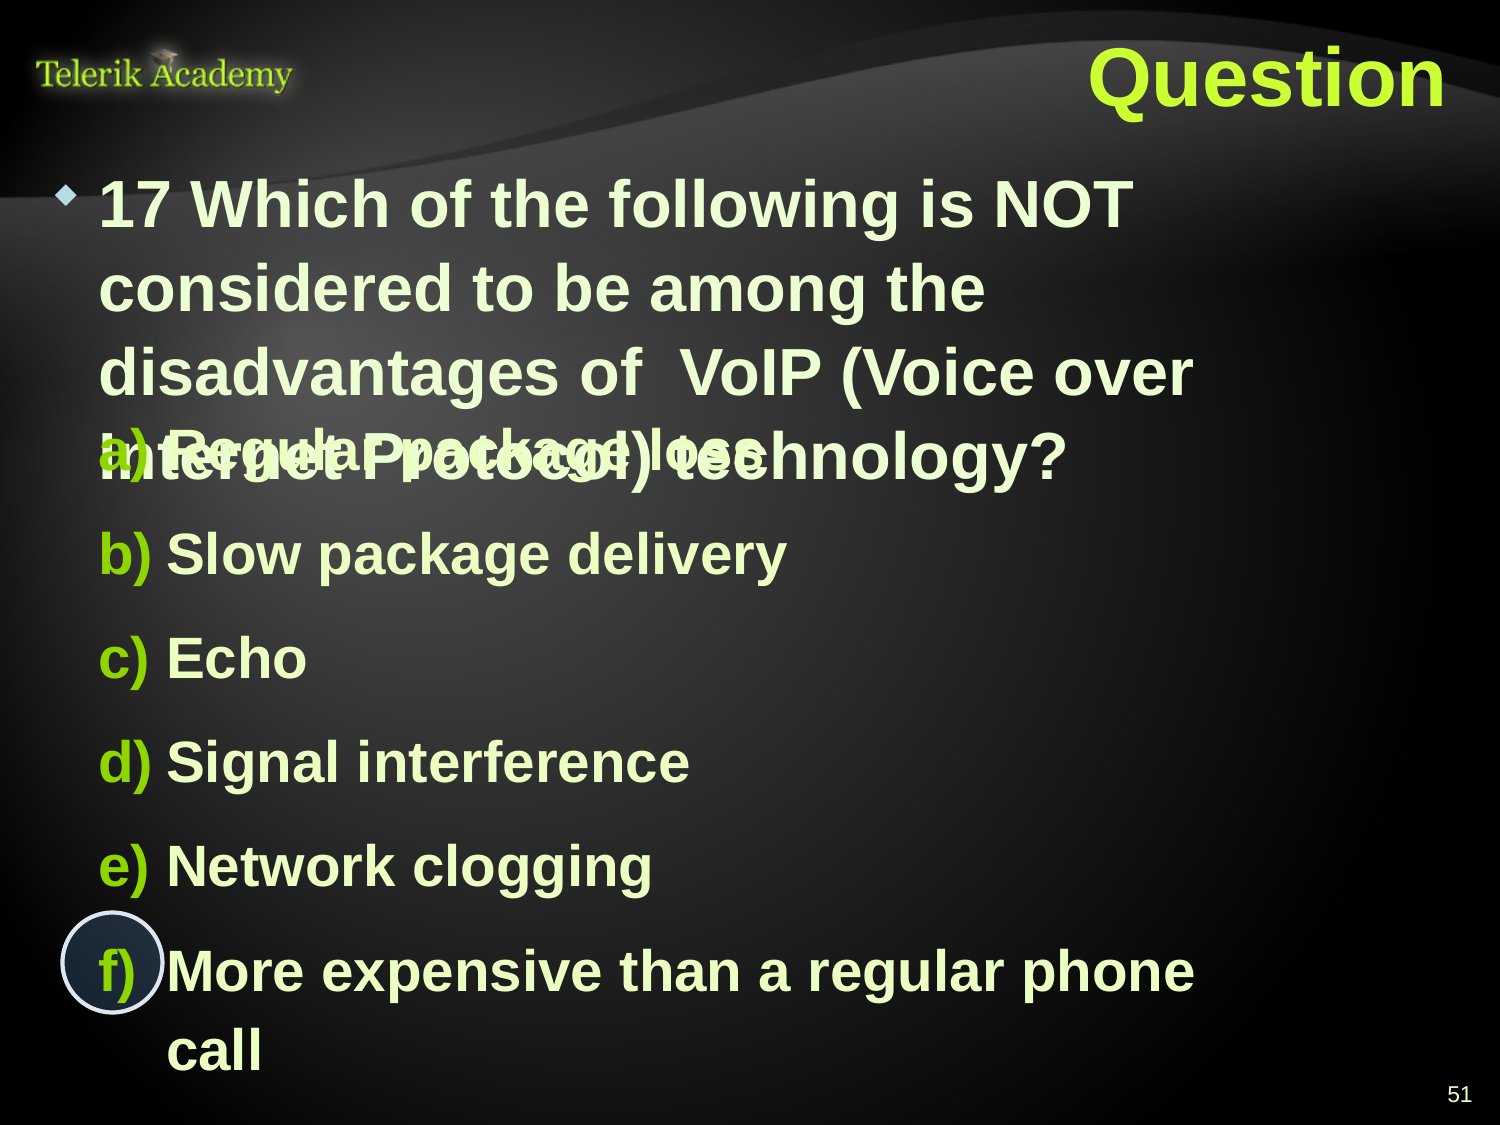

# Question
17 Which of the following is NOT considered to be among the disadvantages of  VoIP (Voice over Internet Protocol) technology?

Regular package loss
Slow package delivery
Echo
Signal interference
Network clogging
More expensive than a regular phone call

51